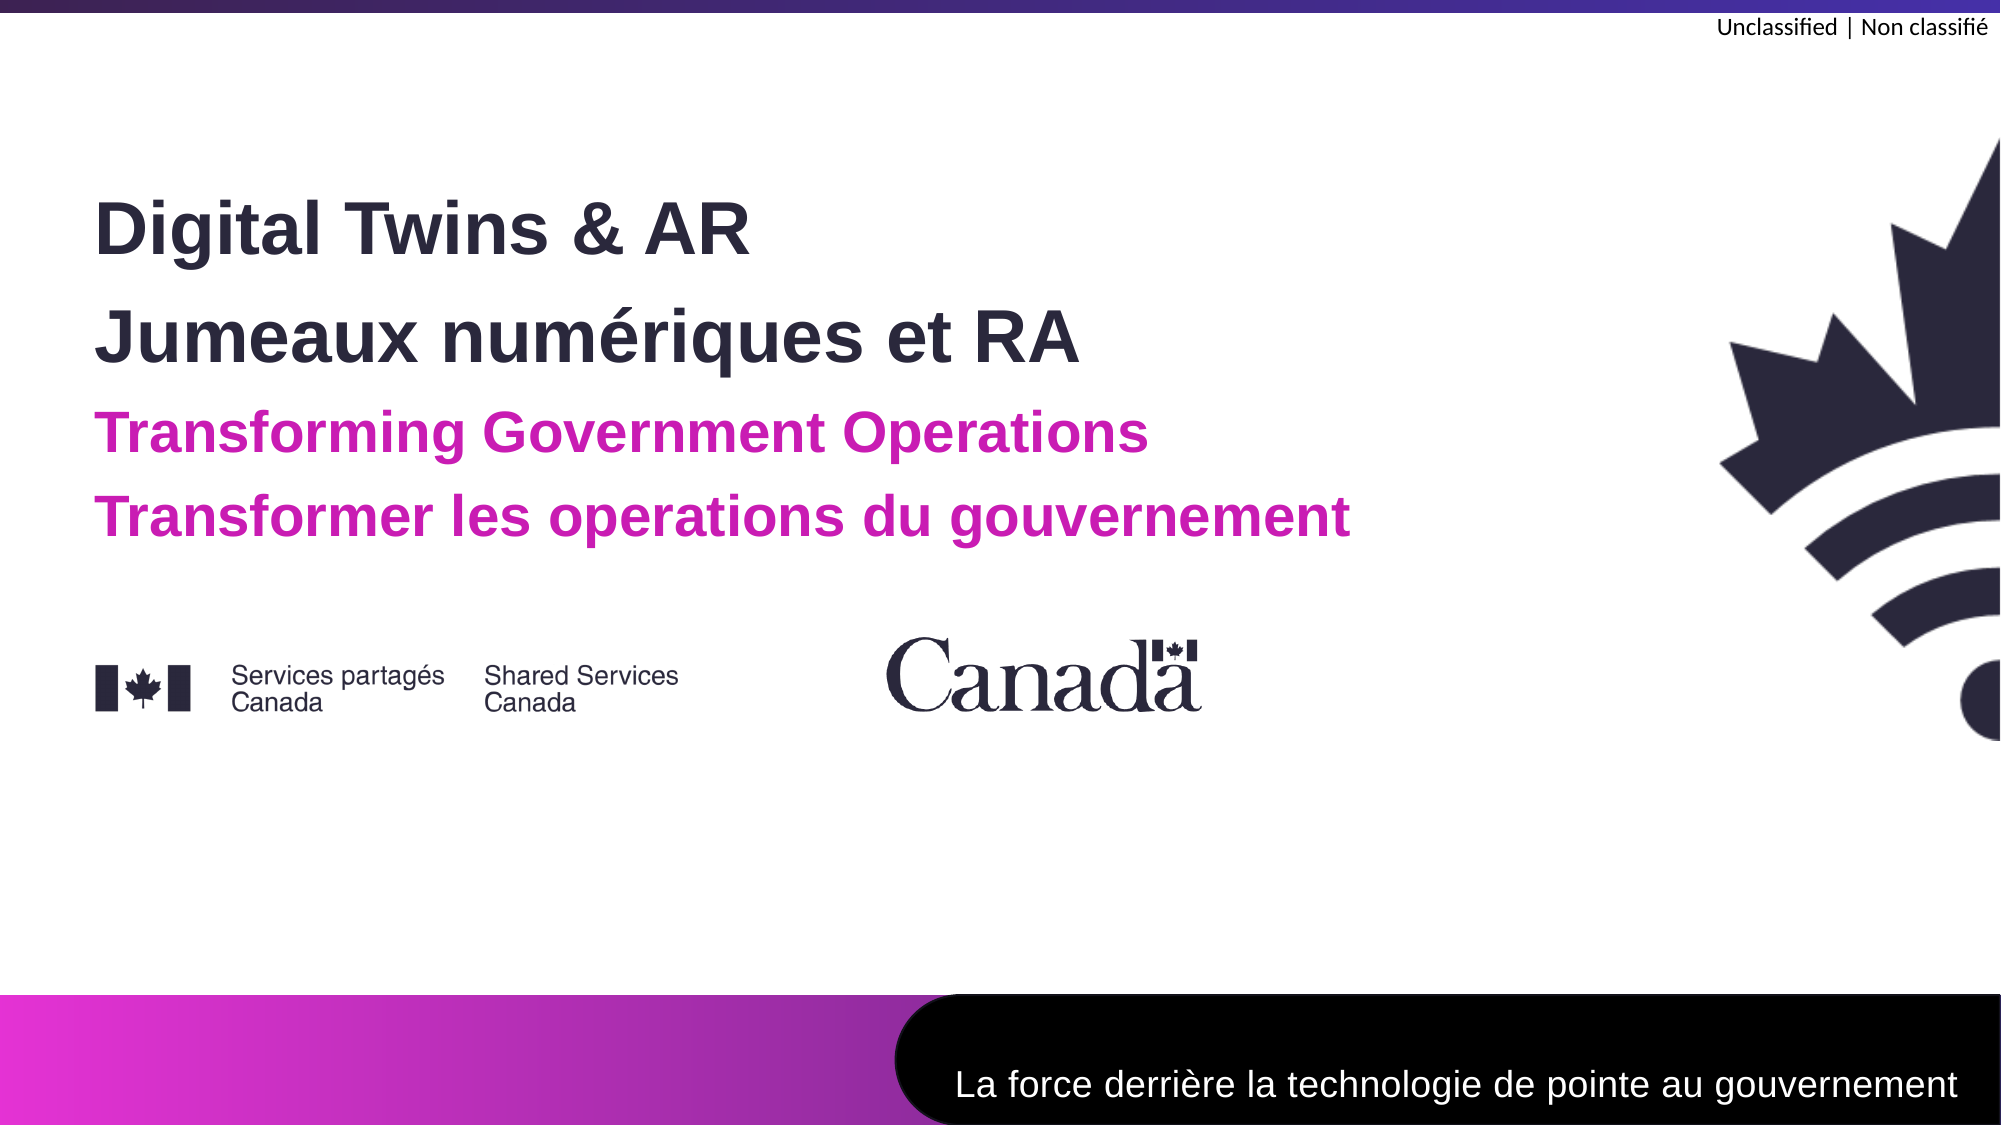

# Digital Twins & AR Jumeaux numériques et RA
Transforming Government Operations
Transformer les operations du gouvernement